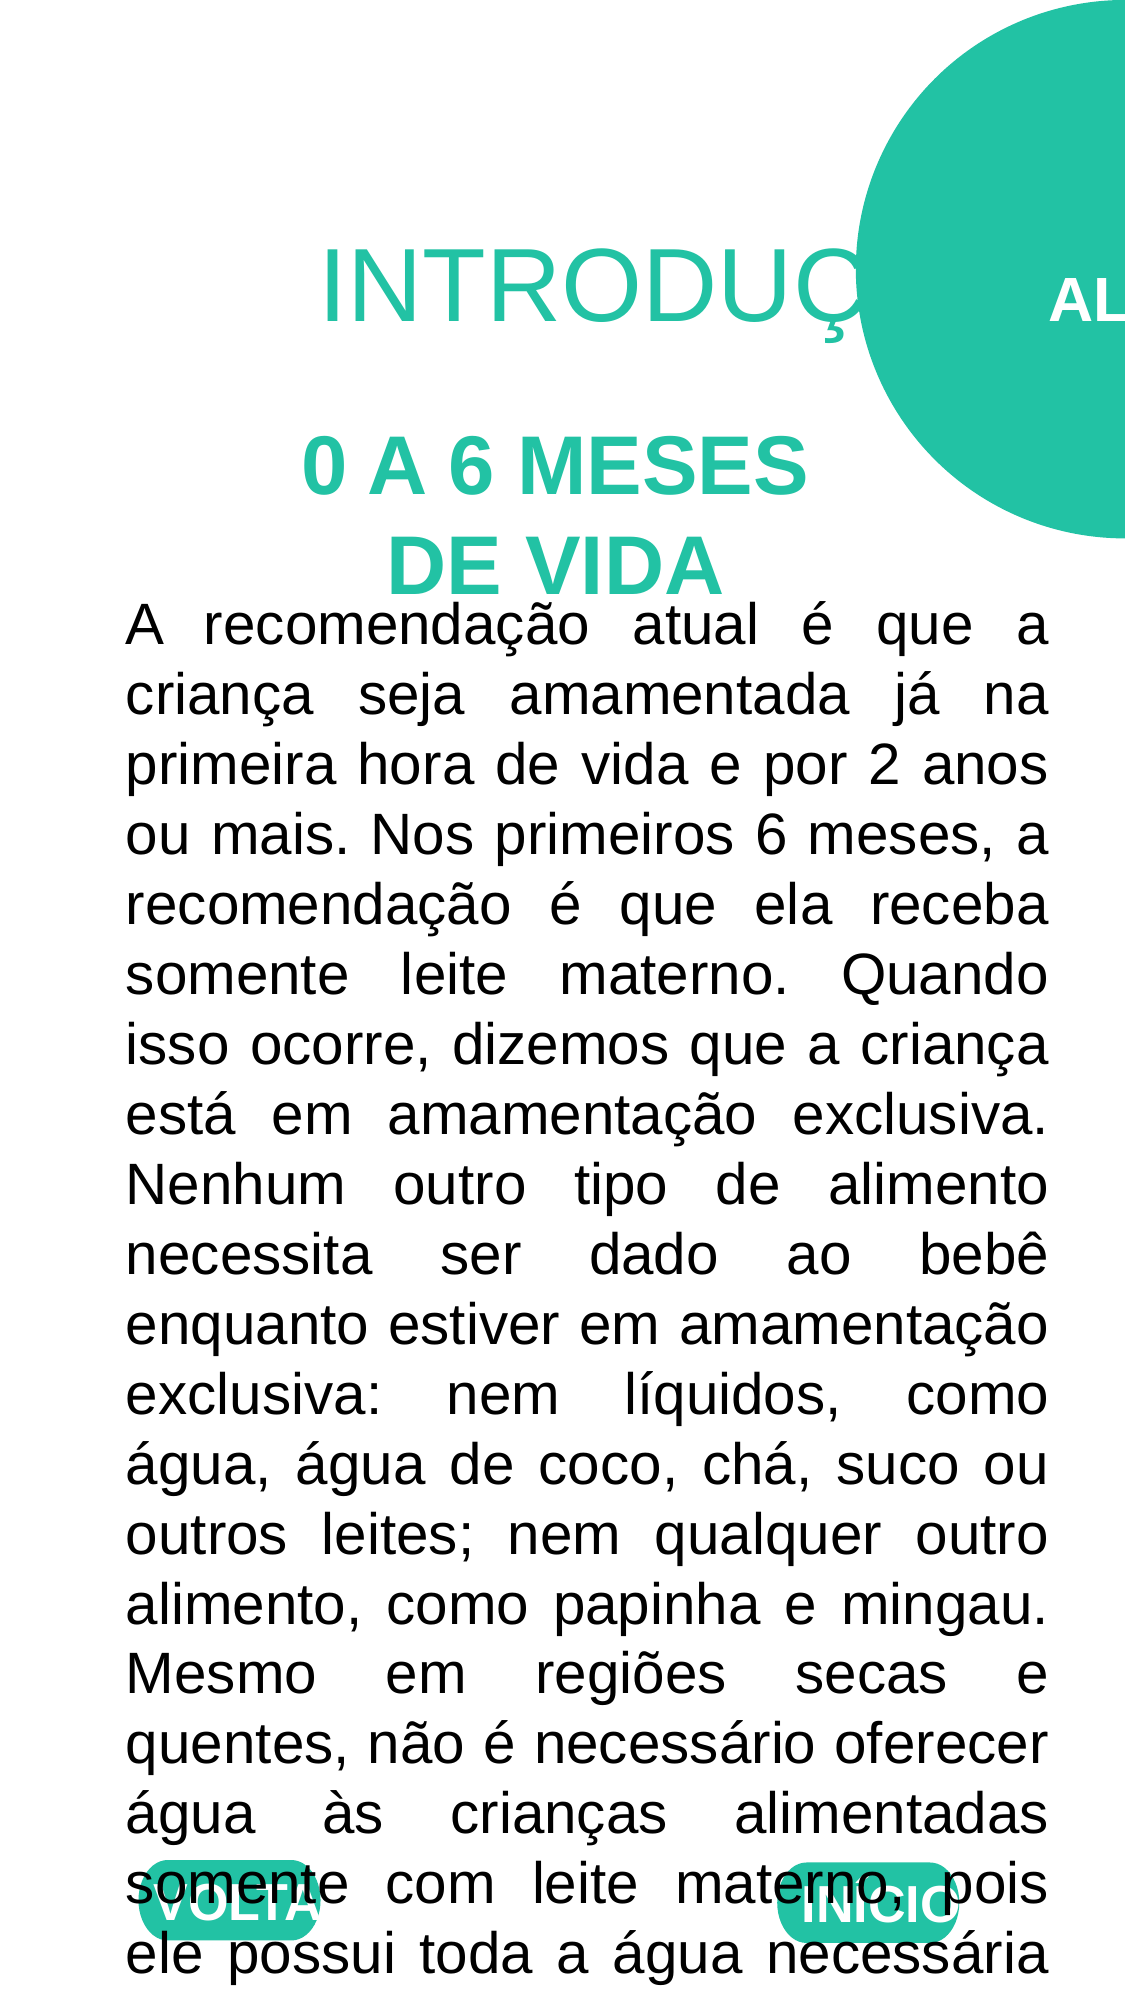

INTRODUÇÃO ALIMENTAR
0 A 6 MESES DE VIDA

A recomendação atual é que a criança seja amamentada já na primeira hora de vida e por 2 anos ou mais. Nos primeiros 6 meses, a recomendação é que ela receba somente leite materno. Quando isso ocorre, dizemos que a criança está em amamentação exclusiva. Nenhum outro tipo de alimento necessita ser dado ao bebê enquanto estiver em amamentação exclusiva: nem líquidos, como água, água de coco, chá, suco ou outros leites; nem qualquer outro alimento, como papinha e mingau. Mesmo em regiões secas e quentes, não é necessário oferecer água às crianças alimentadas somente com leite materno, pois ele possui toda a água necessária para a hidratação nesse período. Em dias quentes, a criança poderá querer mamar com mais frequência para matar a sede

VOLTAR

INÍCIO